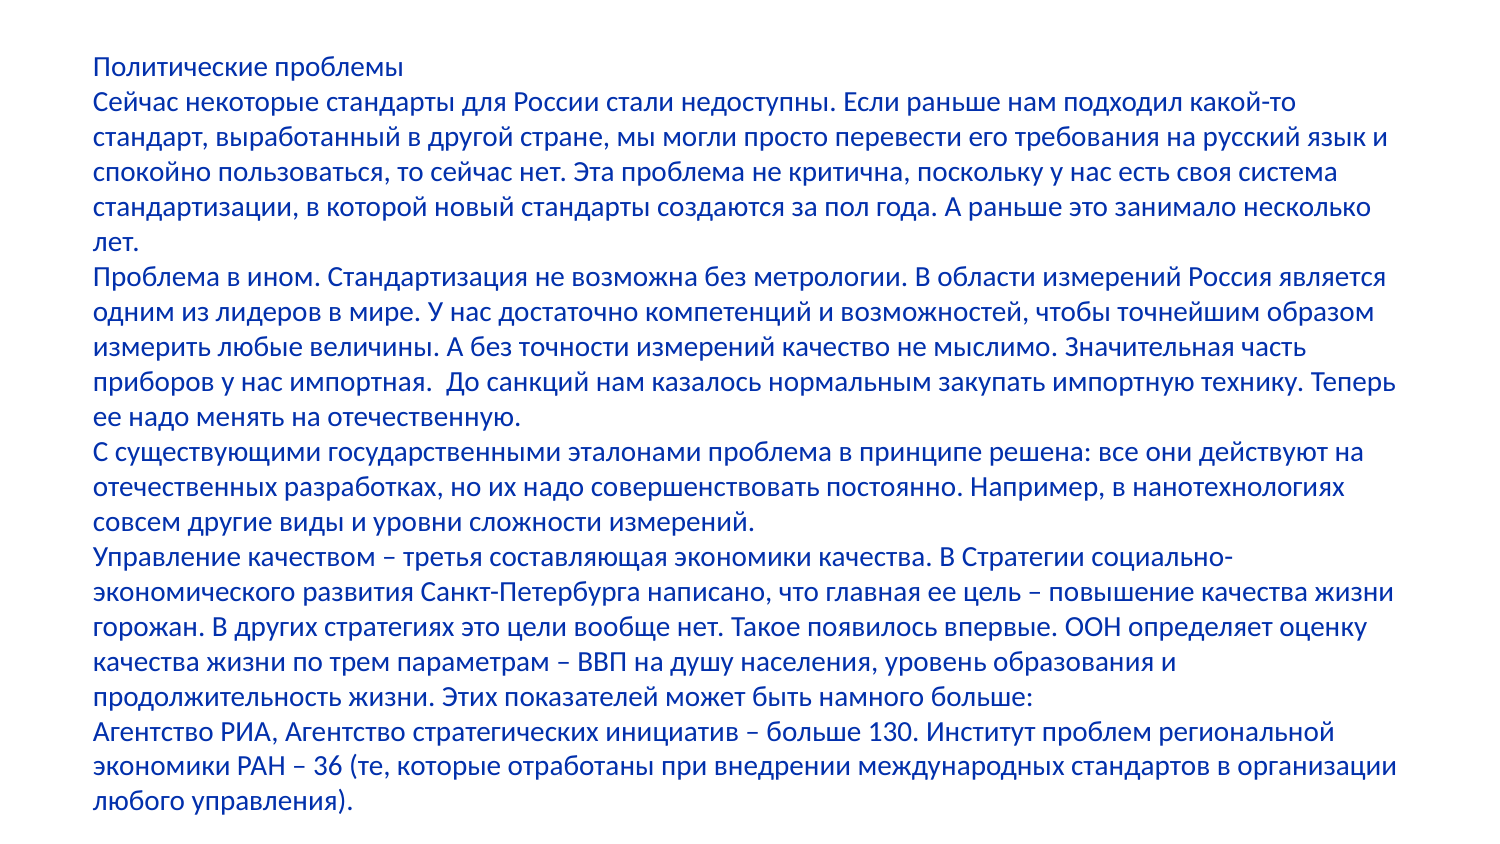

Политические проблемы
Сейчас некоторые стандарты для России стали недоступны. Если раньше нам подходил какой-то стандарт, выработанный в другой стране, мы могли просто перевести его требования на русский язык и спокойно пользоваться, то сейчас нет. Эта проблема не критична, поскольку у нас есть своя система стандартизации, в которой новый стандарты создаются за пол года. А раньше это занимало несколько лет.
Проблема в ином. Стандартизация не возможна без метрологии. В области измерений Россия является одним из лидеров в мире. У нас достаточно компетенций и возможностей, чтобы точнейшим образом измерить любые величины. А без точности измерений качество не мыслимо. Значительная часть приборов у нас импортная.  До санкций нам казалось нормальным закупать импортную технику. Теперь ее надо менять на отечественную.
С существующими государственными эталонами проблема в принципе решена: все они действуют на отечественных разработках, но их надо совершенствовать постоянно. Например, в нанотехнологиях совсем другие виды и уровни сложности измерений.
Управление качеством – третья составляющая экономики качества. В Стратегии социально-экономического развития Санкт-Петербурга написано, что главная ее цель – повышение качества жизни горожан. В других стратегиях это цели вообще нет. Такое появилось впервые. ООН определяет оценку качества жизни по трем параметрам – ВВП на душу населения, уровень образования и продолжительность жизни. Этих показателей может быть намного больше:
Агентство РИА, Агентство стратегических инициатив – больше 130. Институт проблем региональной экономики РАН – 36 (те, которые отработаны при внедрении международных стандартов в организации любого управления).